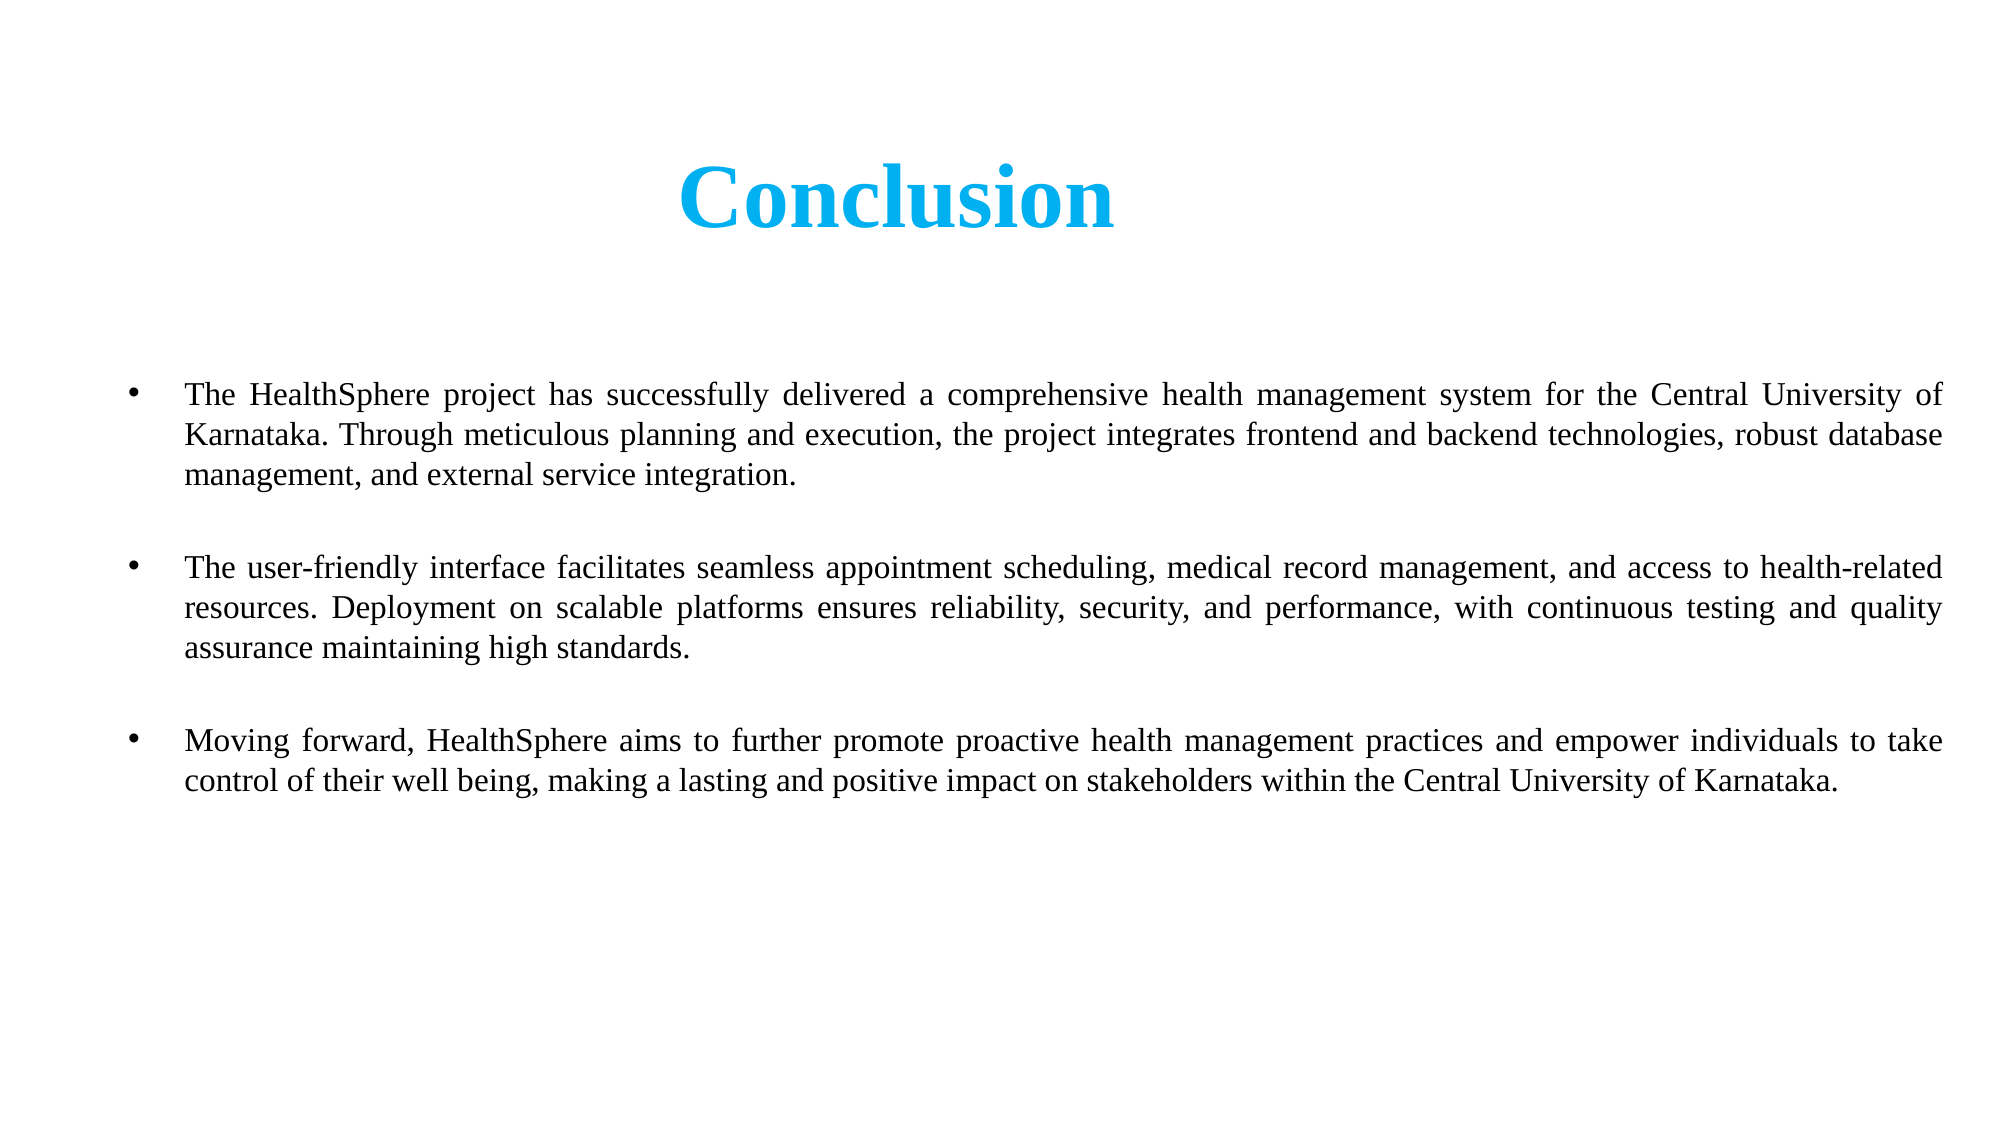

# Conclusion
The HealthSphere project has successfully delivered a comprehensive health management system for the Central University of Karnataka. Through meticulous planning and execution, the project integrates frontend and backend technologies, robust database management, and external service integration.

The user-friendly interface facilitates seamless appointment scheduling, medical record management, and access to health-related resources. Deployment on scalable platforms ensures reliability, security, and performance, with continuous testing and quality assurance maintaining high standards.

Moving forward, HealthSphere aims to further promote proactive health management practices and empower individuals to take control of their well being, making a lasting and positive impact on stakeholders within the Central University of Karnataka.